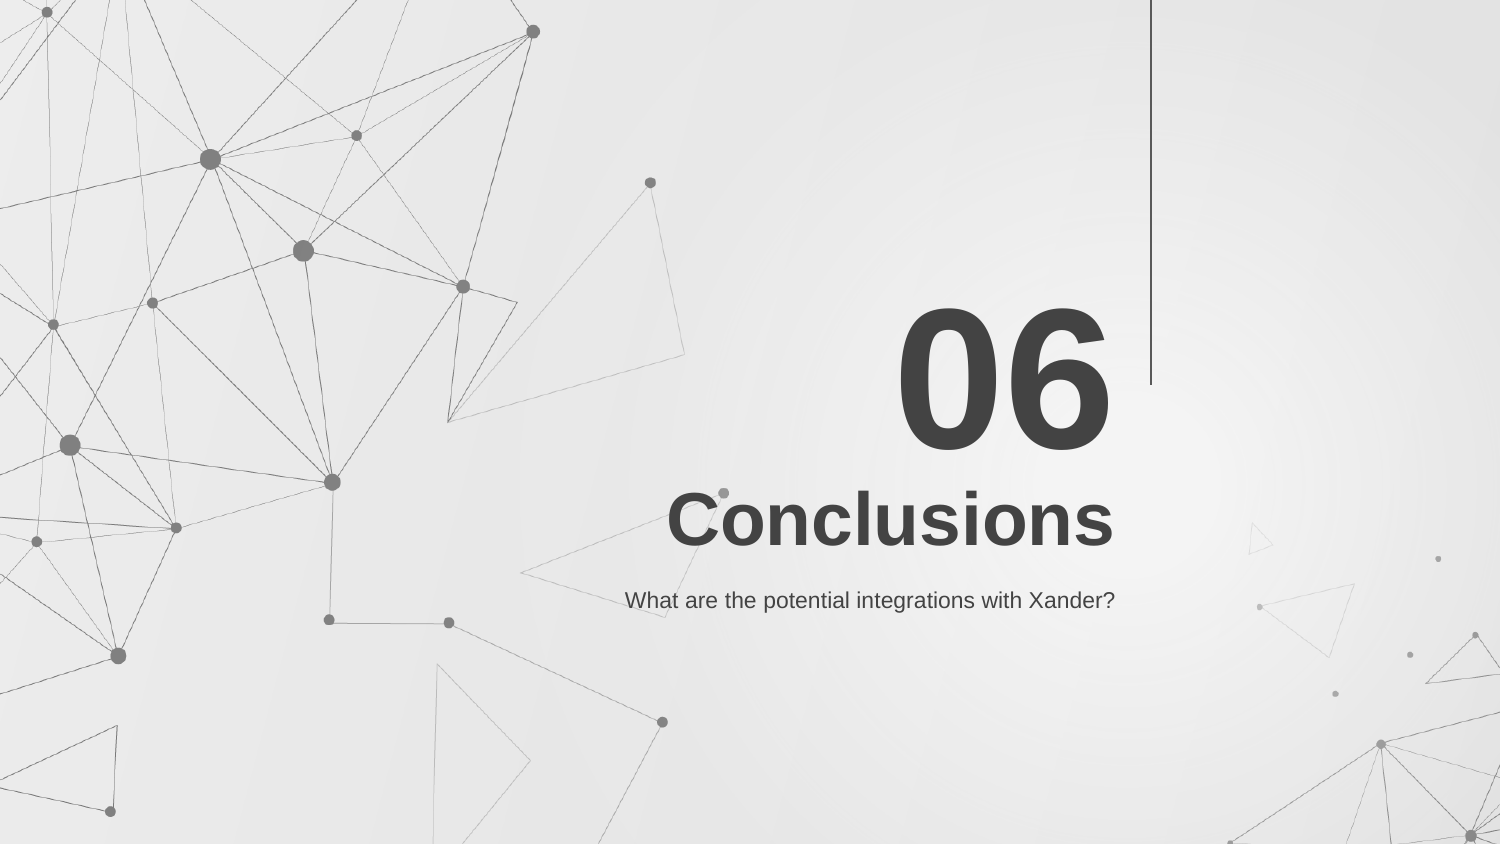

06
# Conclusions
What are the potential integrations with Xander?